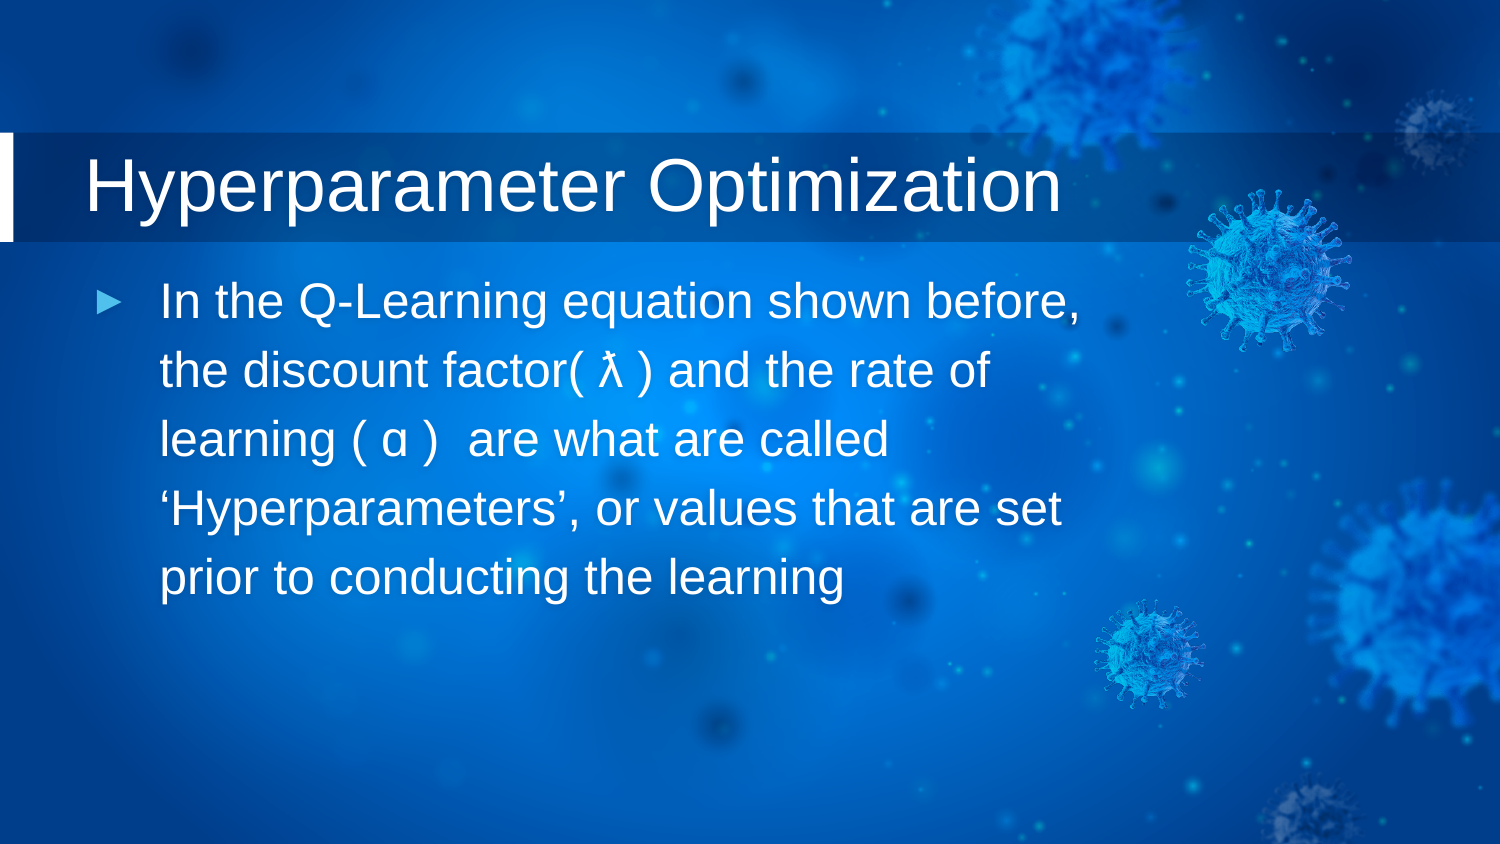

# Hyperparameter Optimization
In the Q-Learning equation shown before, the discount factor( ƛ ) and the rate of learning ( ɑ )  are what are called ‘Hyperparameters’, or values that are set prior to conducting the learning